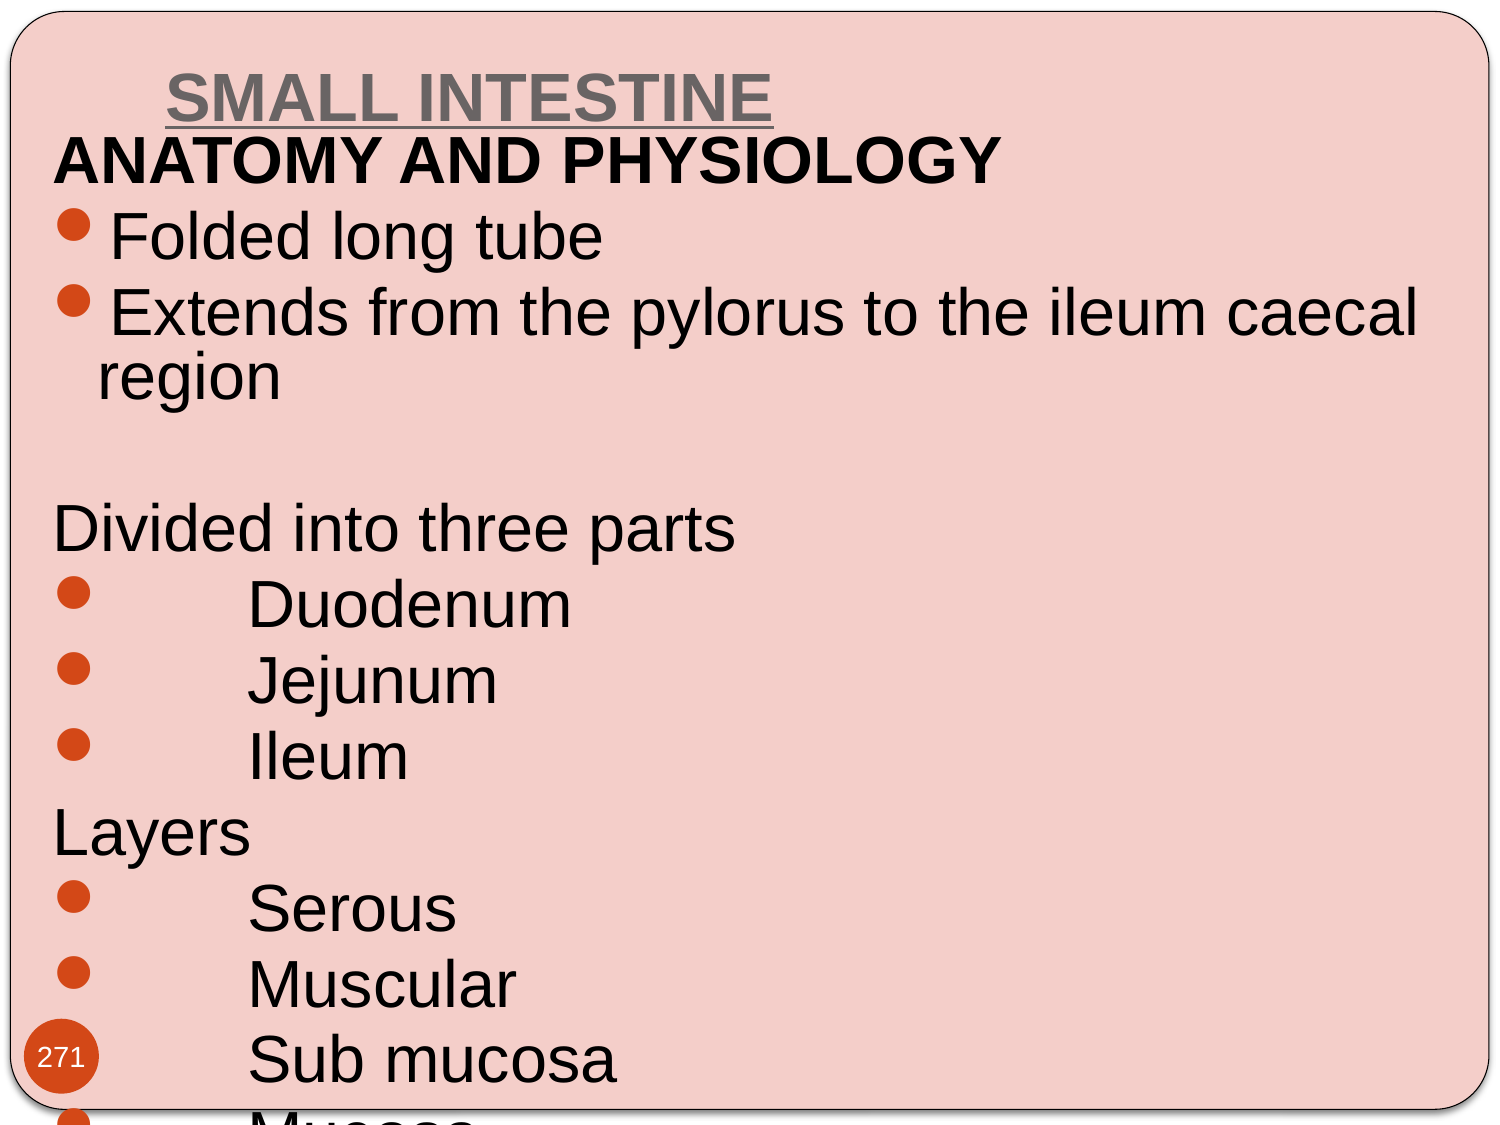

# SMALL INTESTINE
ANATOMY AND PHYSIOLOGY
Folded long tube
Extends from the pylorus to the ileum caecal region

Divided into three parts
	Duodenum
	Jejunum
	Ileum
Layers
	Serous
	Muscular
	Sub mucosa
	Mucosa
271